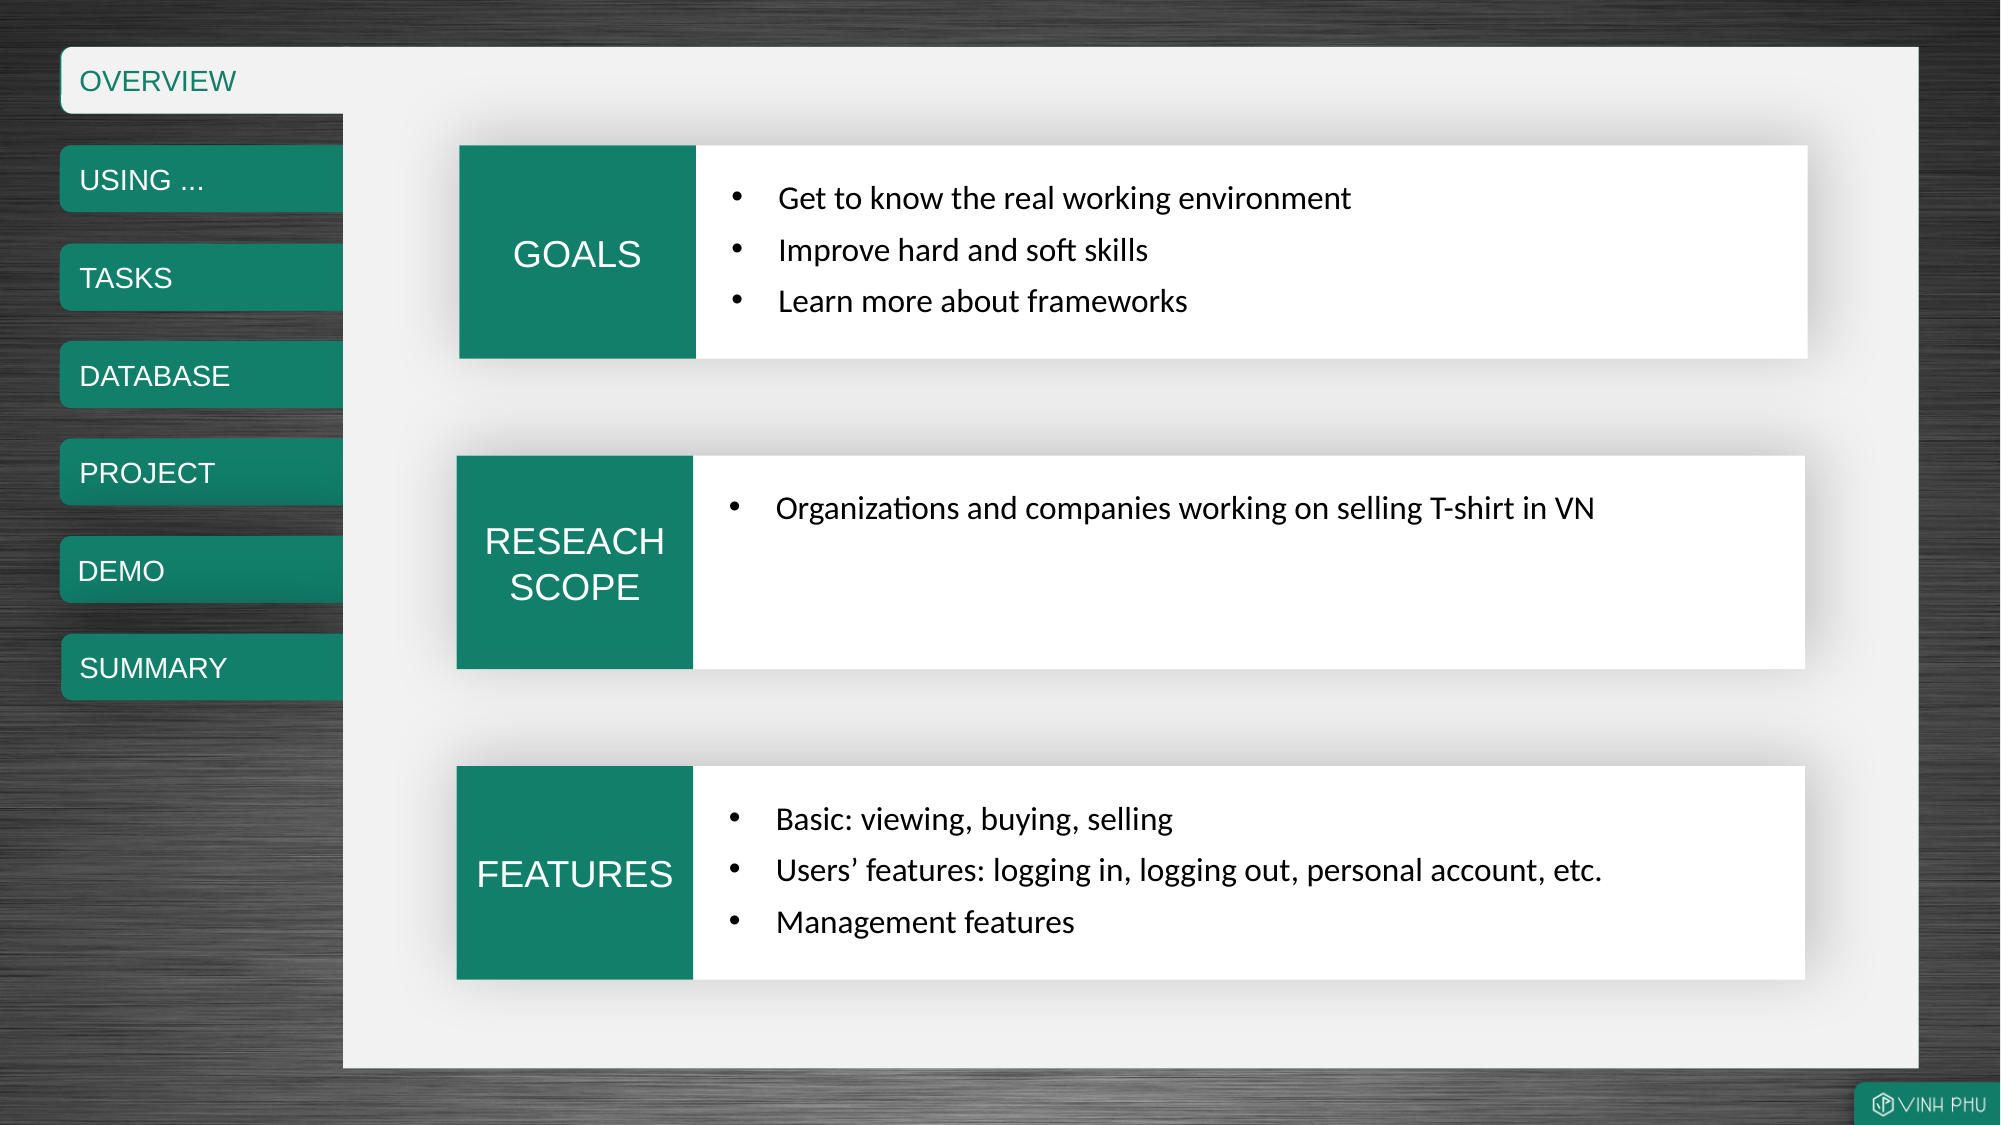

OVERVIEW

USING ...
GOALS

Get to know the real working environment
Improve hard and soft skills
Learn more about frameworks
TASKS
DATABASE
PROJECT
RESEACH
SCOPE

Organizations and companies working on selling T-shirt in VN
DEMO
SUMMARY
FEATURES

Basic: viewing, buying, selling
Users’ features: logging in, logging out, personal account, etc.
Management features